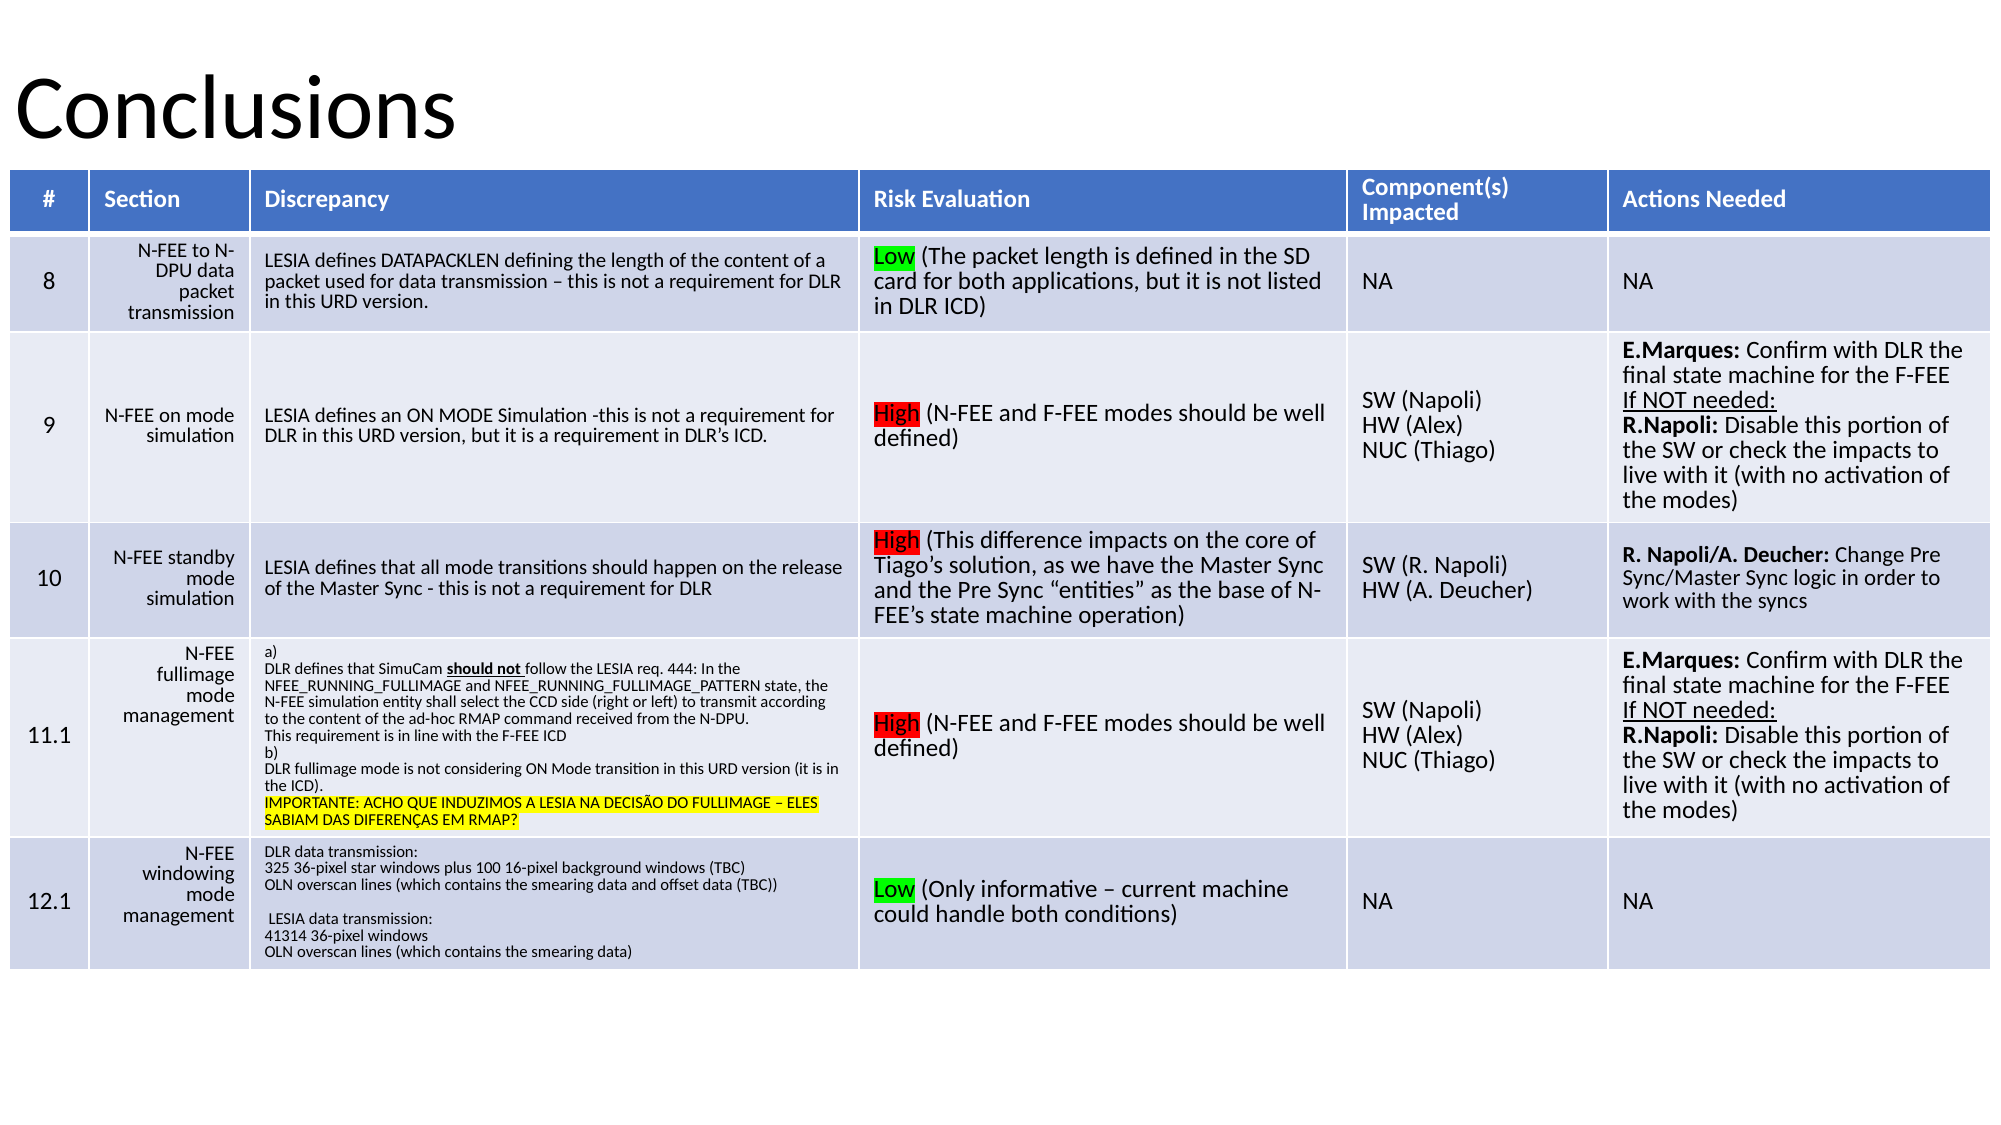

# Conclusions
| # | Section | Discrepancy | Risk Evaluation | Component(s) Impacted | Actions Needed |
| --- | --- | --- | --- | --- | --- |
| 8 | N-FEE to N-DPU data packet transmission | LESIA defines DATAPACKLEN defining the length of the content of a packet used for data transmission – this is not a requirement for DLR in this URD version. | Low (The packet length is defined in the SD card for both applications, but it is not listed in DLR ICD) | NA | NA |
| 9 | N-FEE on mode simulation | LESIA defines an ON MODE Simulation -this is not a requirement for DLR in this URD version, but it is a requirement in DLR’s ICD. | High (N-FEE and F-FEE modes should be well defined) | SW (Napoli) HW (Alex) NUC (Thiago) | E.Marques: Confirm with DLR the final state machine for the F-FEE If NOT needed: R.Napoli: Disable this portion of the SW or check the impacts to live with it (with no activation of the modes) |
| 10 | N-FEE standby mode simulation | LESIA defines that all mode transitions should happen on the release of the Master Sync - this is not a requirement for DLR | High (This difference impacts on the core of Tiago’s solution, as we have the Master Sync and the Pre Sync “entities” as the base of N-FEE’s state machine operation) | SW (R. Napoli) HW (A. Deucher) | R. Napoli/A. Deucher: Change Pre Sync/Master Sync logic in order to work with the syncs |
| 11.1 | N-FEE fullimage mode management | a) DLR defines that SimuCam should not follow the LESIA req. 444: In the NFEE\_RUNNING\_FULLIMAGE and NFEE\_RUNNING\_FULLIMAGE\_PATTERN state, the N-FEE simulation entity shall select the CCD side (right or left) to transmit according to the content of the ad-hoc RMAP command received from the N-DPU. This requirement is in line with the F-FEE ICD b) DLR fullimage mode is not considering ON Mode transition in this URD version (it is in the ICD). IMPORTANTE: ACHO QUE INDUZIMOS A LESIA NA DECISÃO DO FULLIMAGE – ELES SABIAM DAS DIFERENÇAS EM RMAP? | High (N-FEE and F-FEE modes should be well defined) | SW (Napoli) HW (Alex) NUC (Thiago) | E.Marques: Confirm with DLR the final state machine for the F-FEE If NOT needed: R.Napoli: Disable this portion of the SW or check the impacts to live with it (with no activation of the modes) |
| 12.1 | N-FEE windowing mode management | DLR data transmission: 325 36-pixel star windows plus 100 16-pixel background windows (TBC) OLN overscan lines (which contains the smearing data and offset data (TBC)) LESIA data transmission: 41314 36-pixel windows OLN overscan lines (which contains the smearing data) | Low (Only informative – current machine could handle both conditions) | NA | NA |